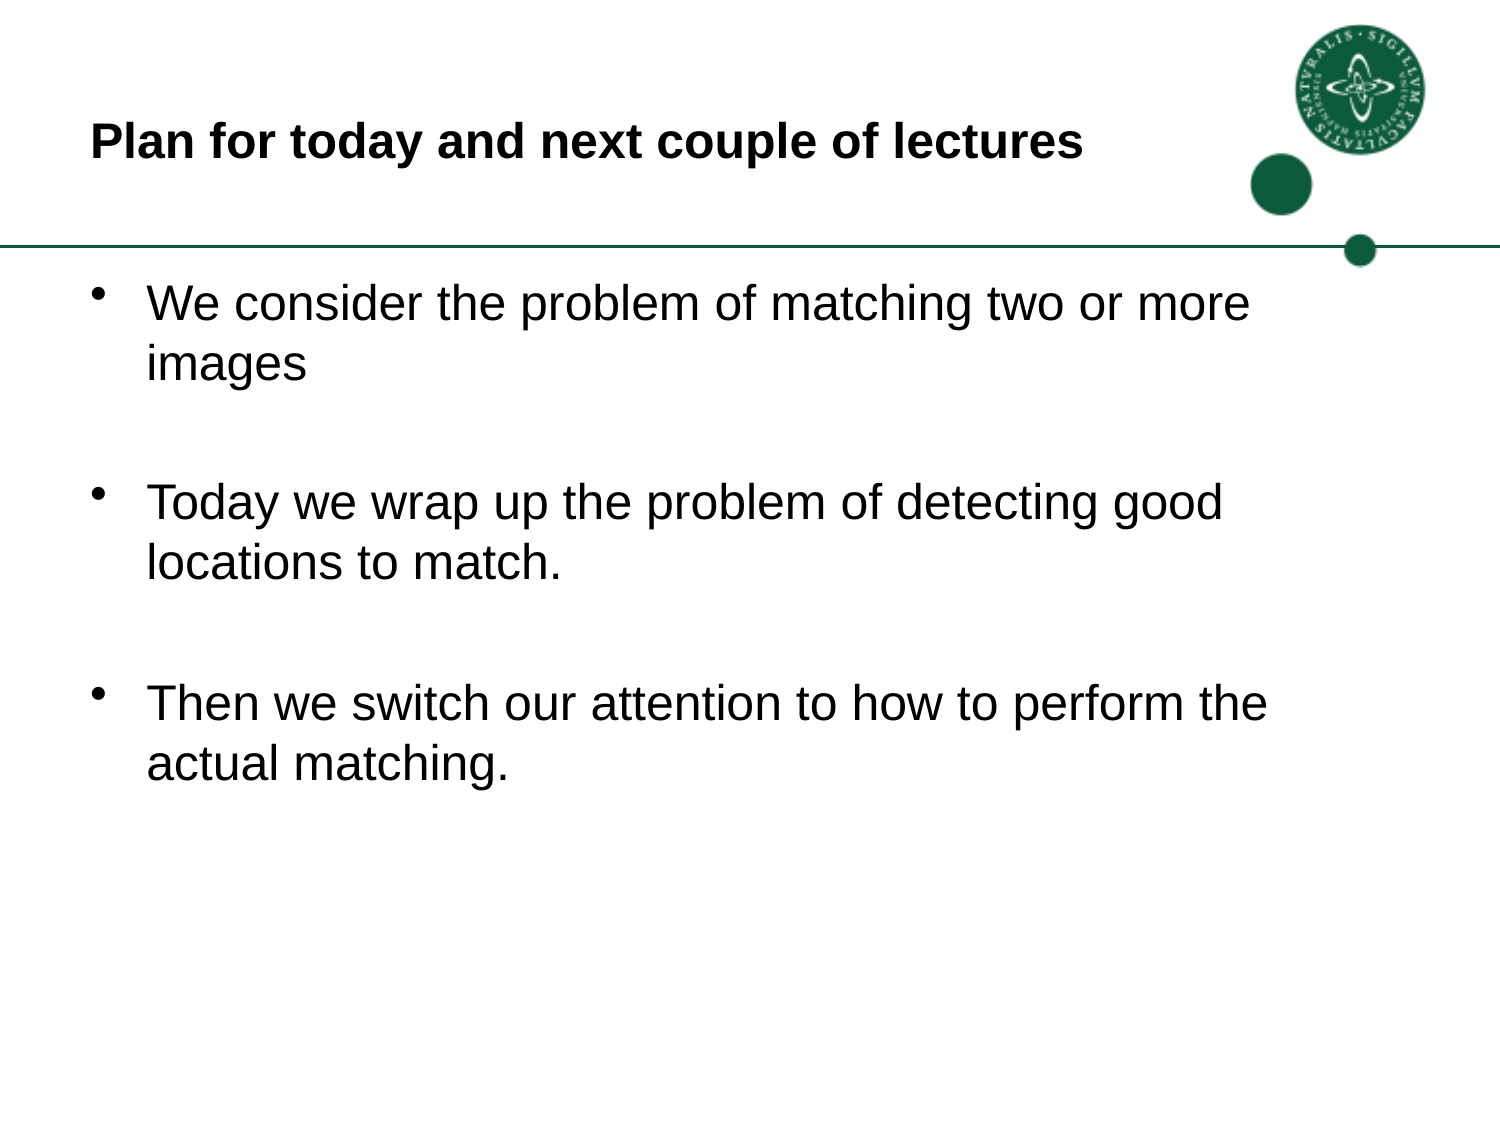

# Plan for today and next couple of lectures
We consider the problem of matching two or more images

Today we wrap up the problem of detecting good locations to match.

Then we switch our attention to how to perform the actual matching.